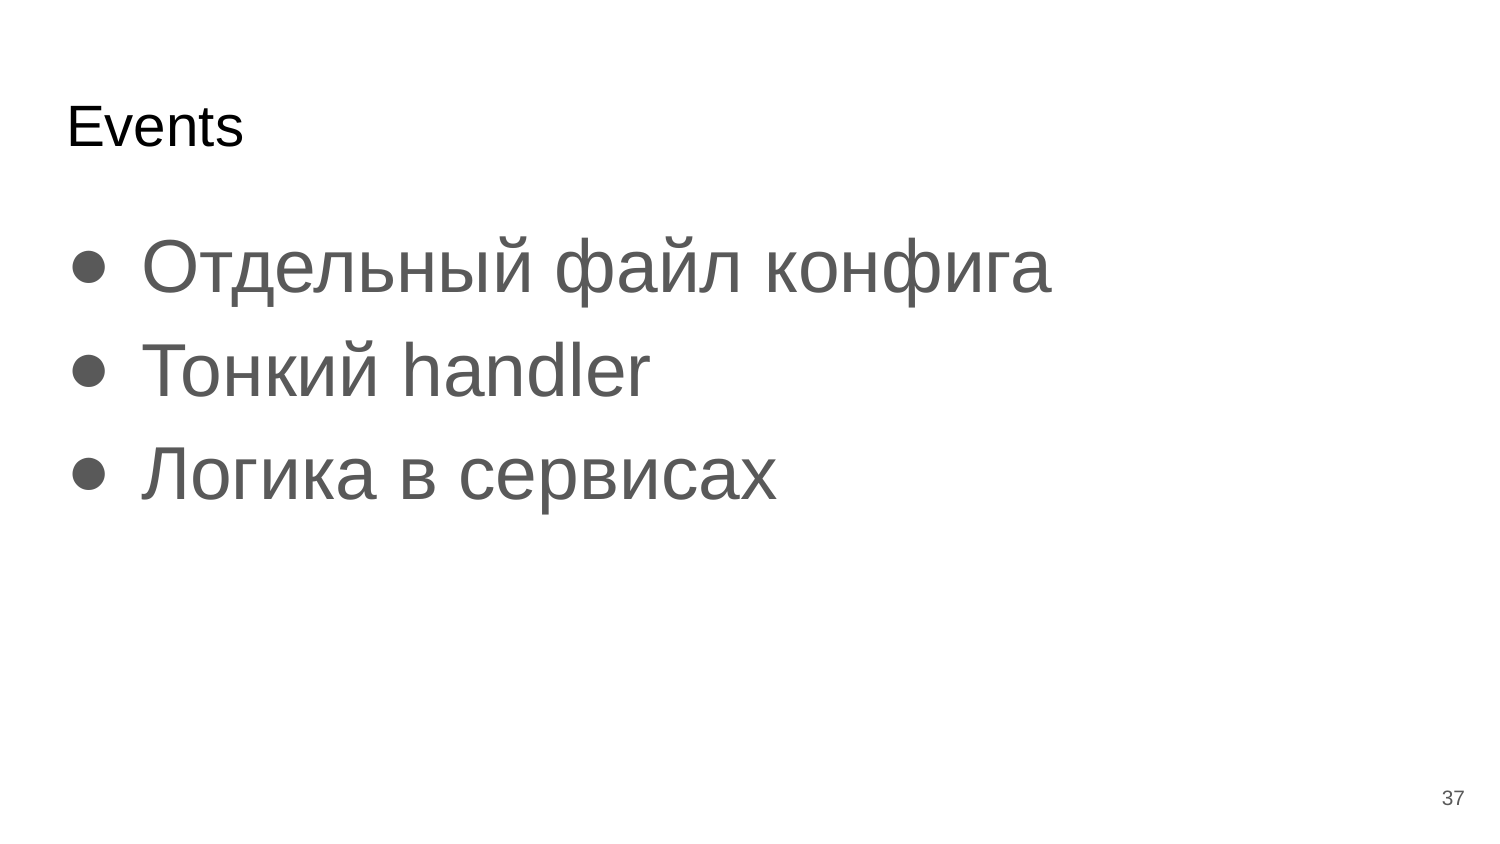

# Events
Отдельный файл конфига
Тонкий handler
Логика в сервисах
37